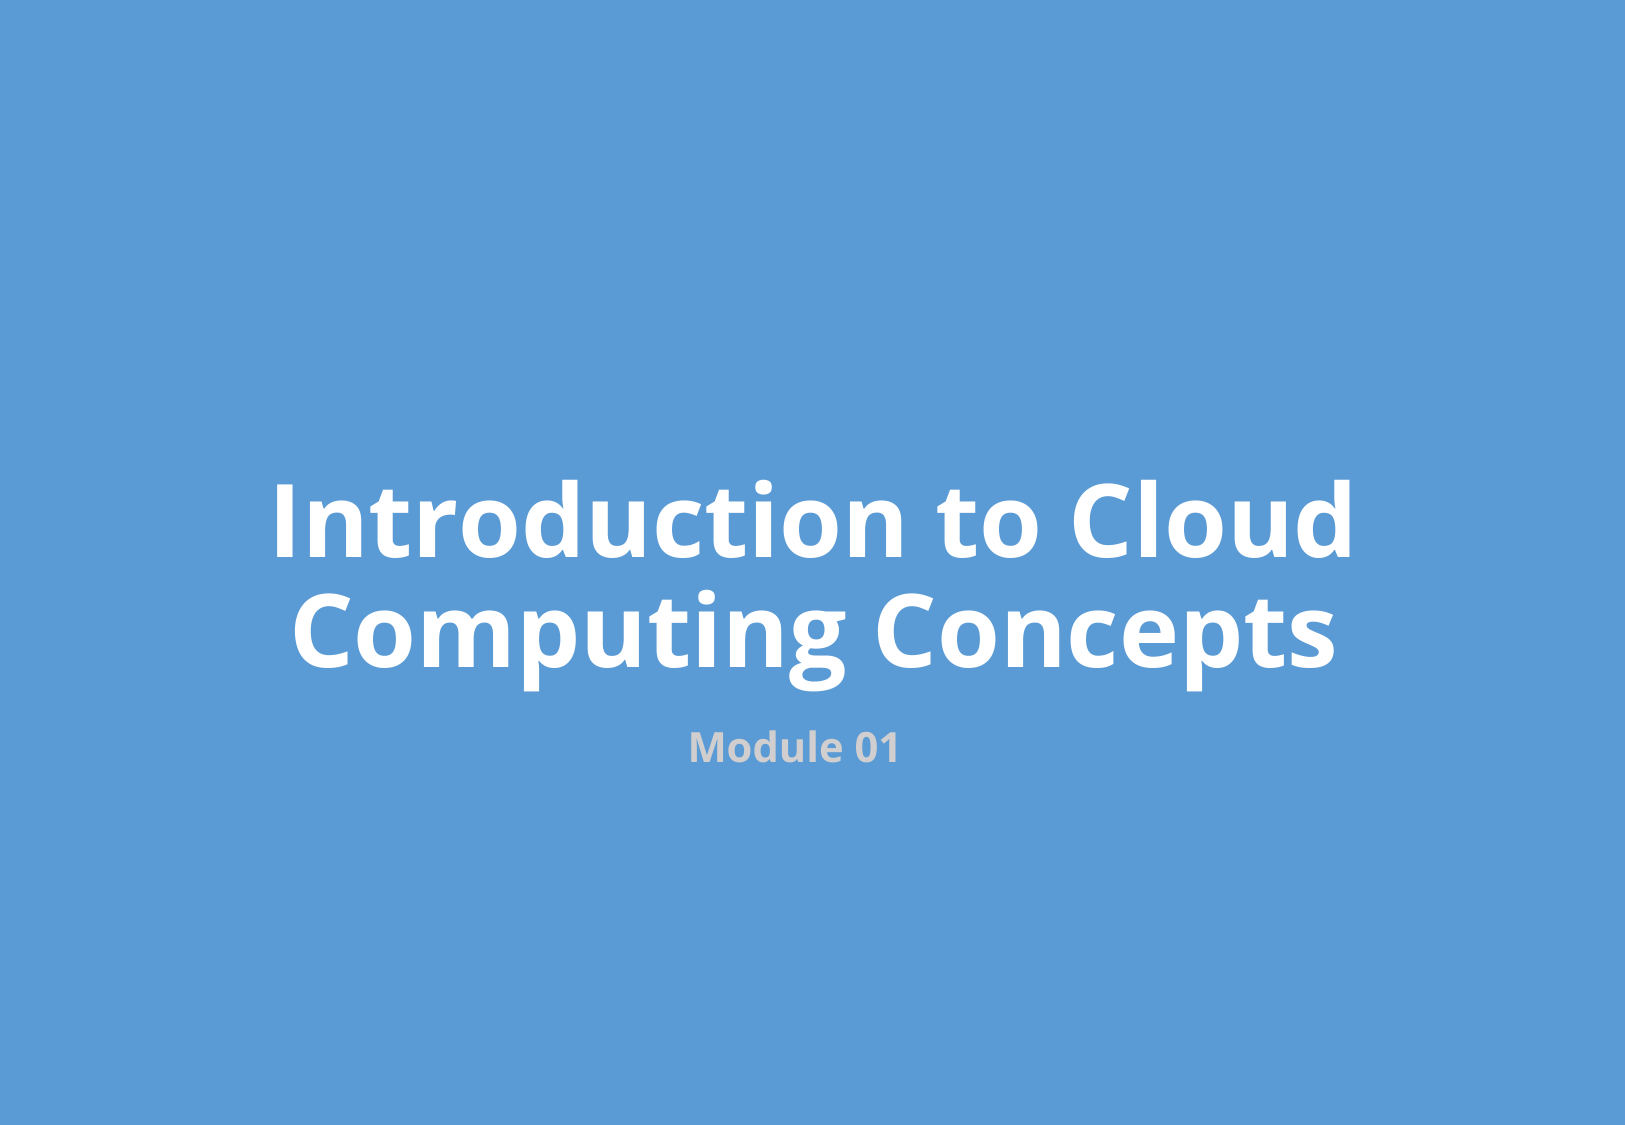

Introduction to Cloud Computing Concepts

Module 01